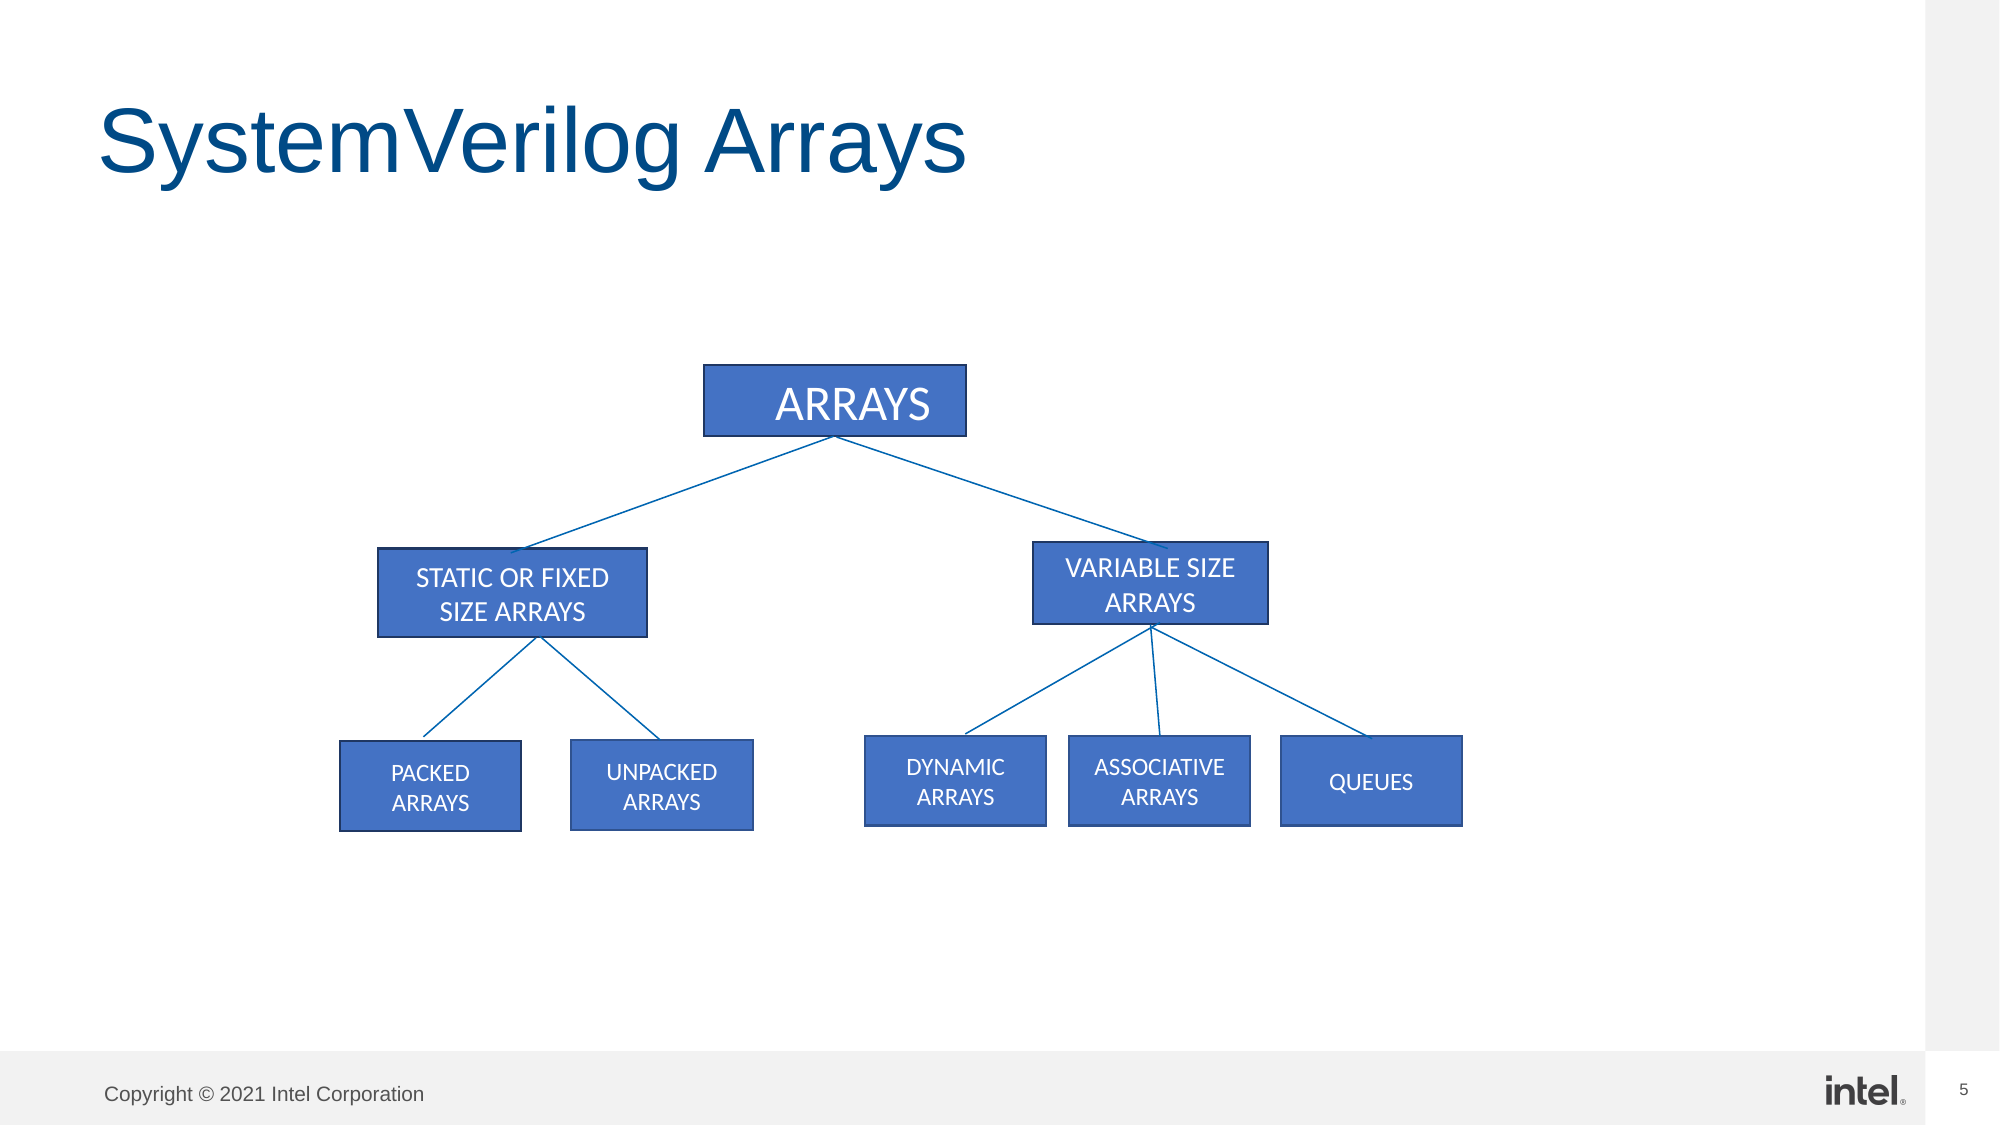

# SystemVerilog Arrays

     ARRAYS
VARIABLE SIZE ARRAYS
STATIC OR FIXED SIZE ARRAYS
DYNAMIC ARRAYS
ASSOCIATIVE ARRAYS
QUEUES
UNPACKED ARRAYS
PACKED ARRAYS